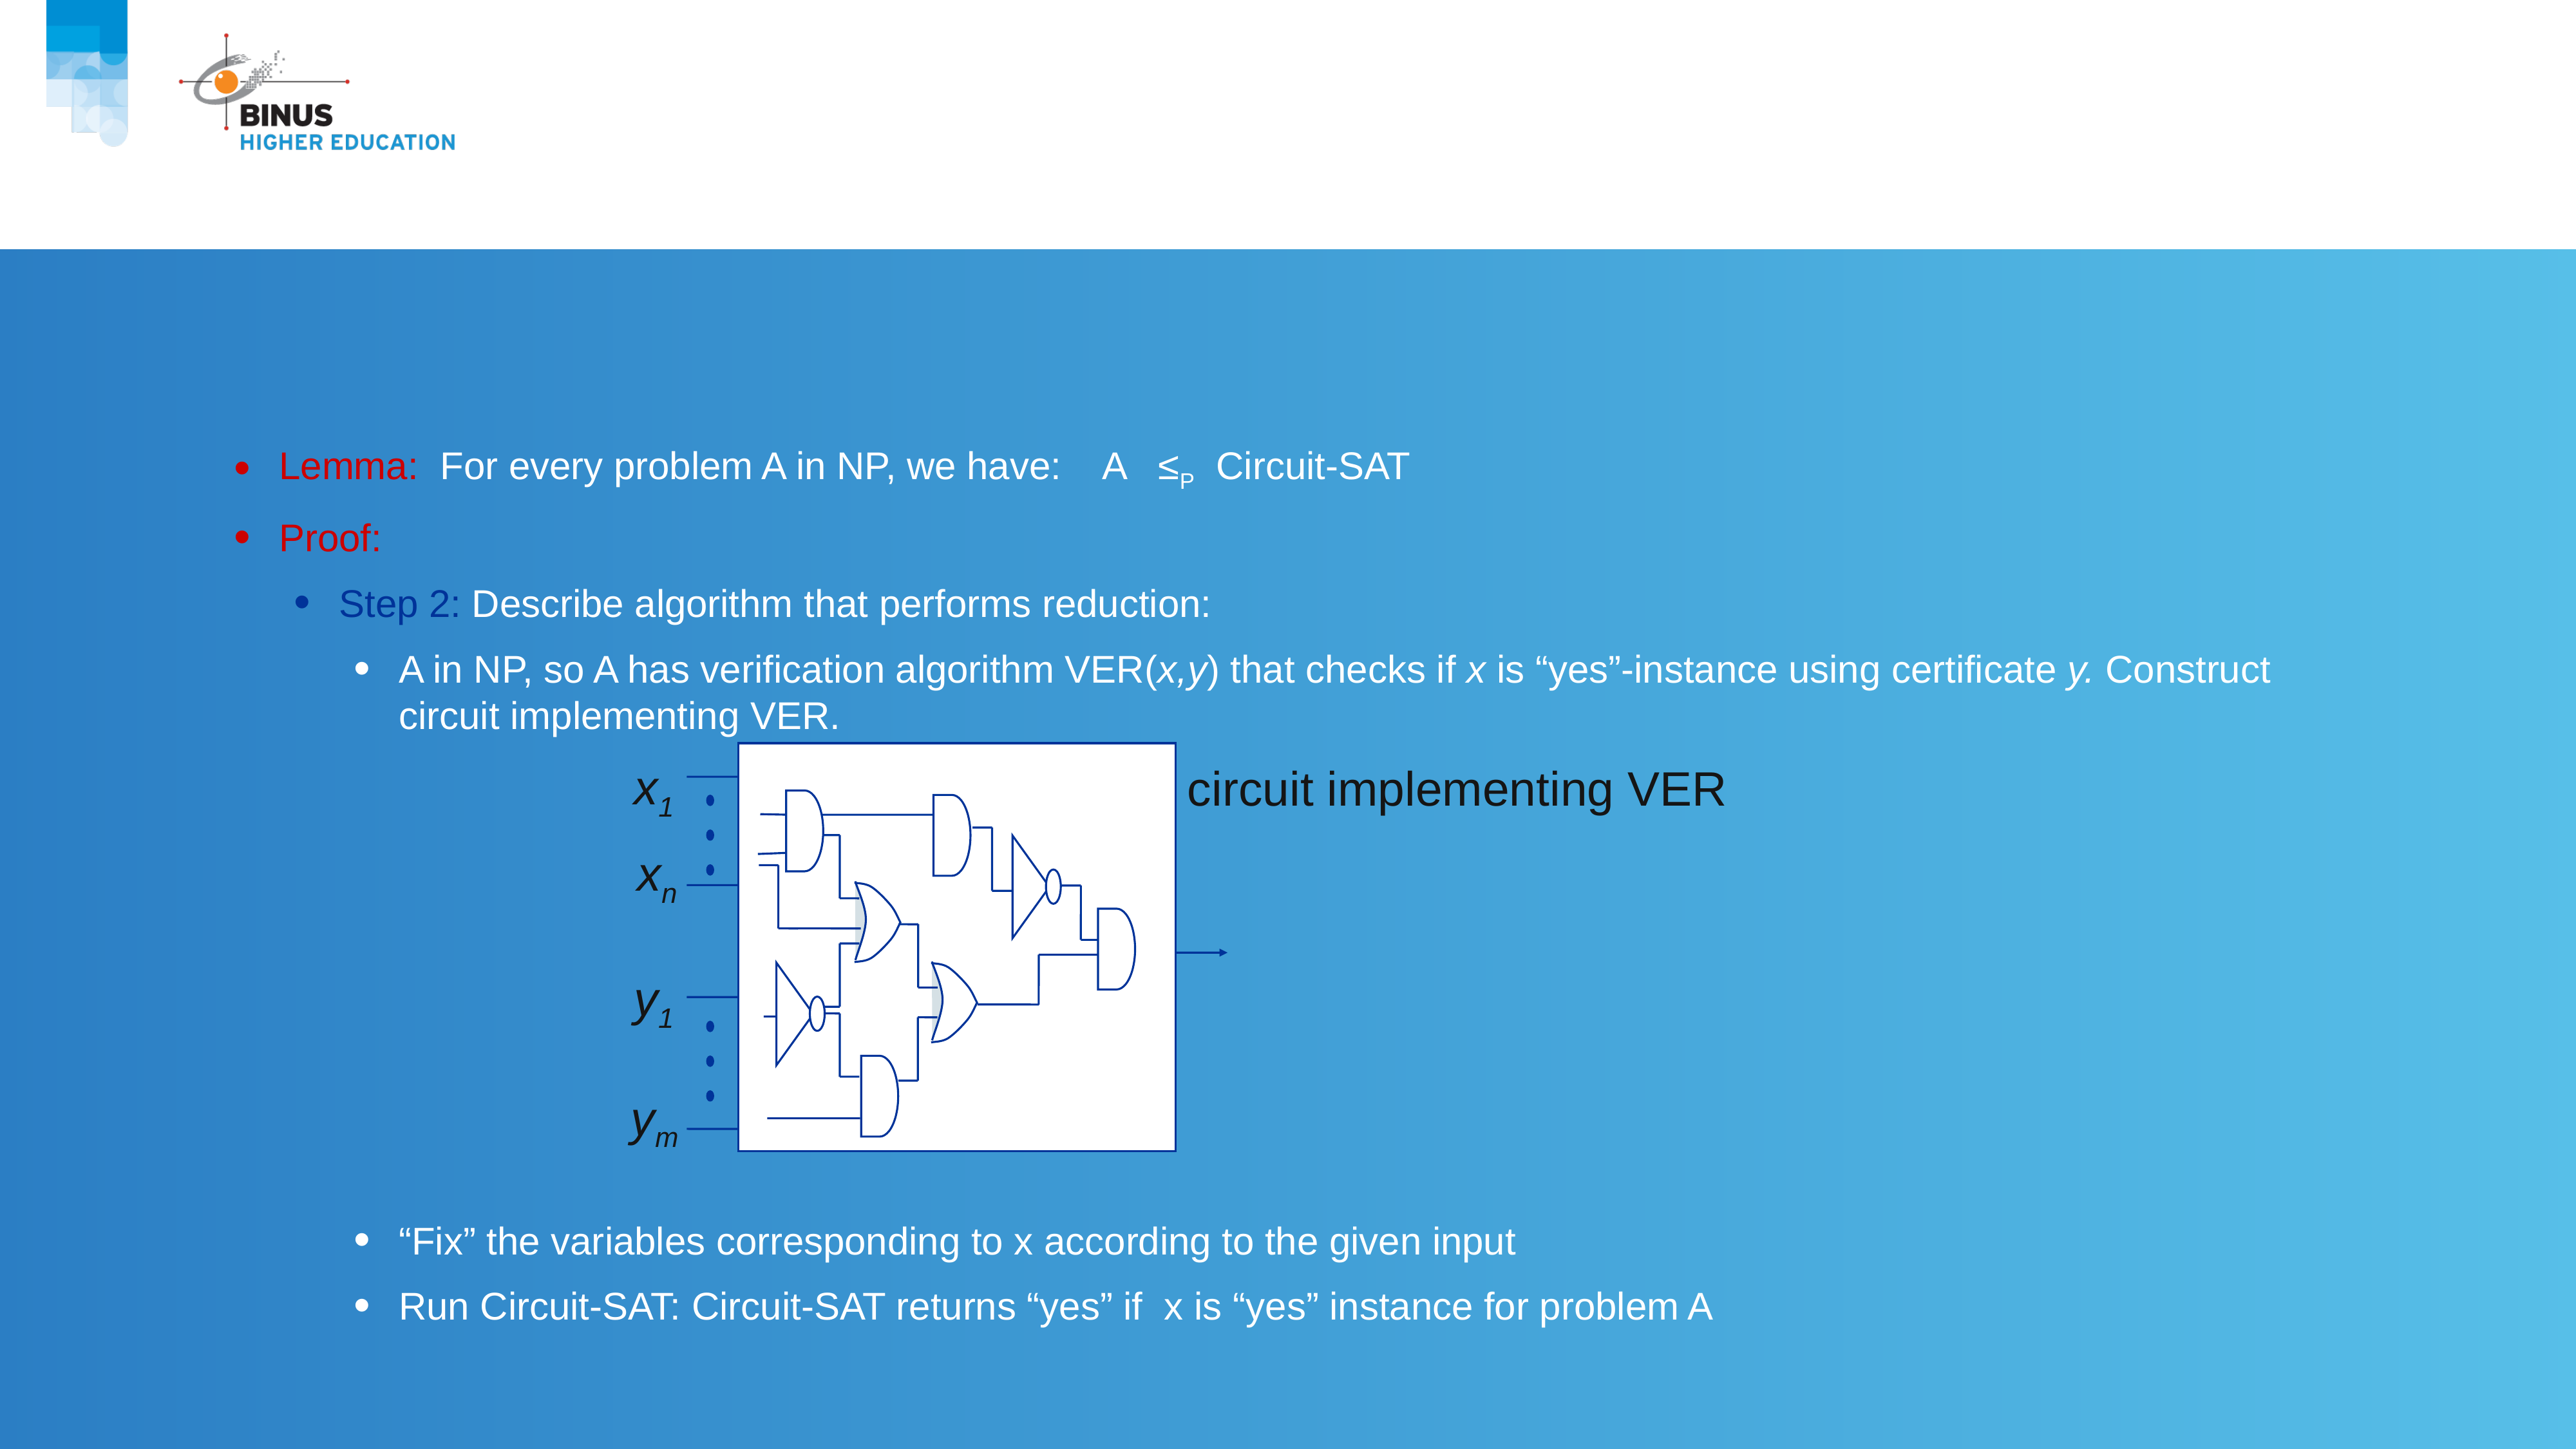

#

Lemma:  For every problem A in NP, we have:    A   ≤P  Circuit-SAT
Proof:
Step 2: Describe algorithm that performs reduction:
A in NP, so A has verification algorithm VER(x,y) that checks if x is “yes”-instance using certificate y. Construct circuit implementing VER.

“Fix” the variables corresponding to x according to the given input
Run Circuit-SAT: Circuit-SAT returns “yes” if  x is “yes” instance for problem A

x1
circuit implementing VER

xn

y1

ym